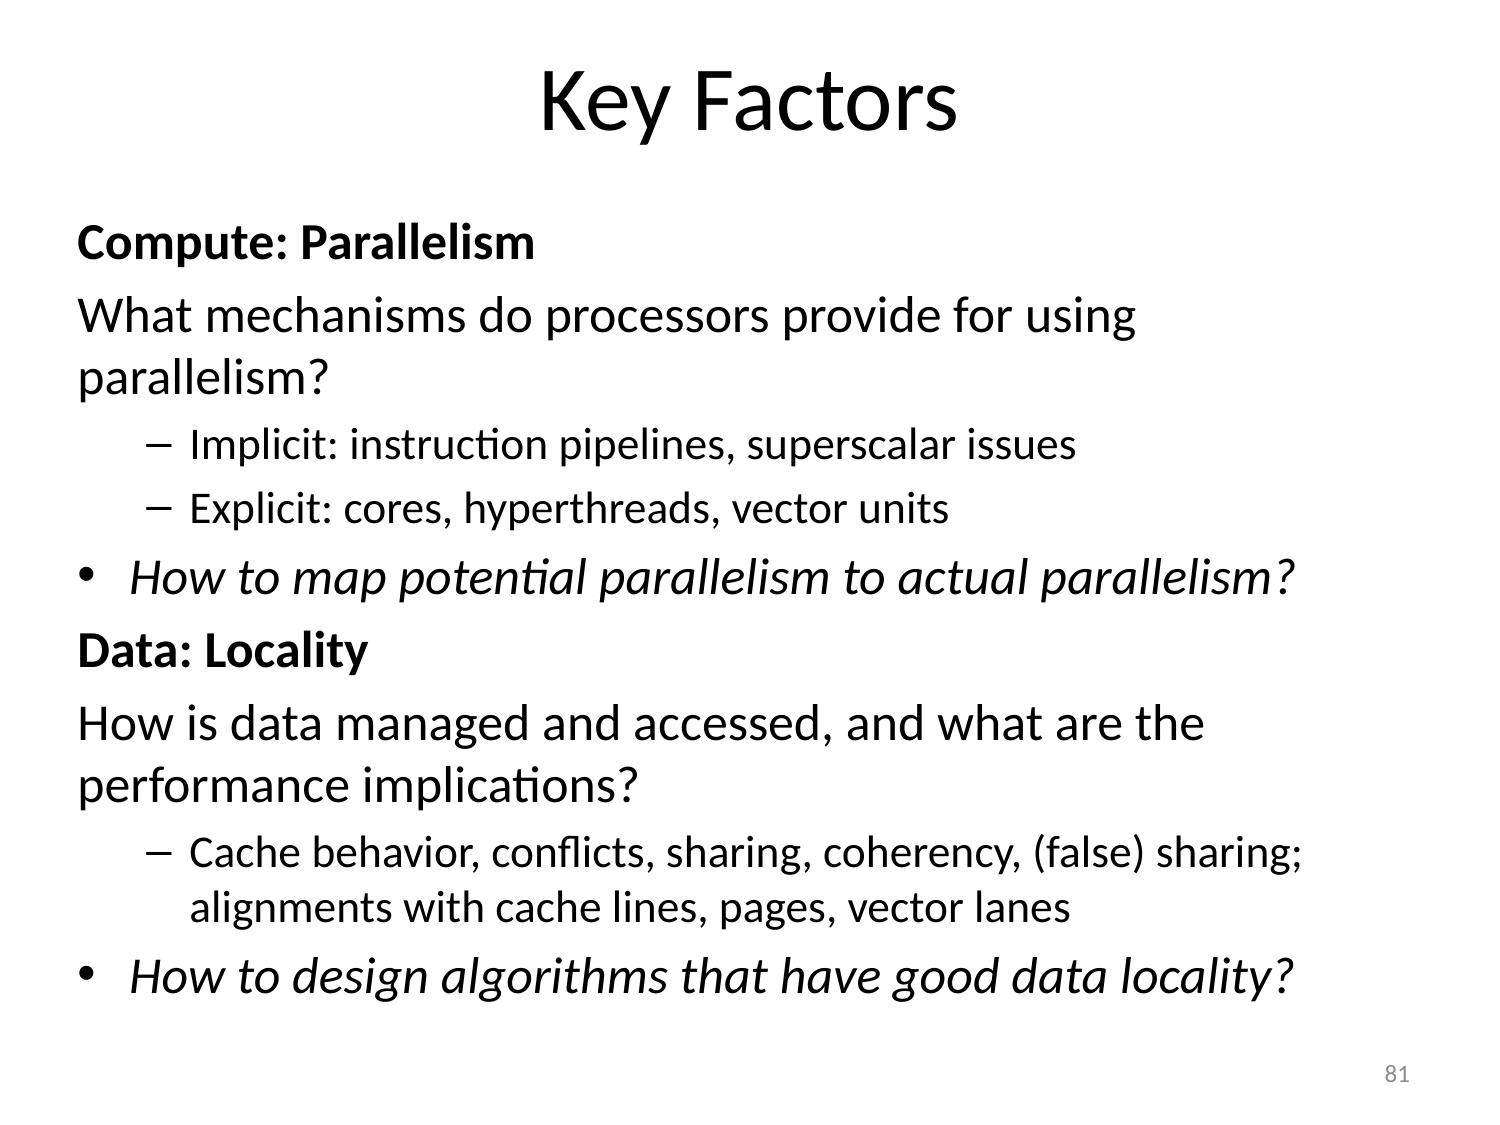

# Key Factors
Compute: Parallelism
What mechanisms do processors provide for using parallelism?
Implicit: instruction pipelines, superscalar issues
Explicit: cores, hyperthreads, vector units
How to map potential parallelism to actual parallelism?
Data: Locality
How is data managed and accessed, and what are the performance implications?
Cache behavior, conflicts, sharing, coherency, (false) sharing; alignments with cache lines, pages, vector lanes
How to design algorithms that have good data locality?
81